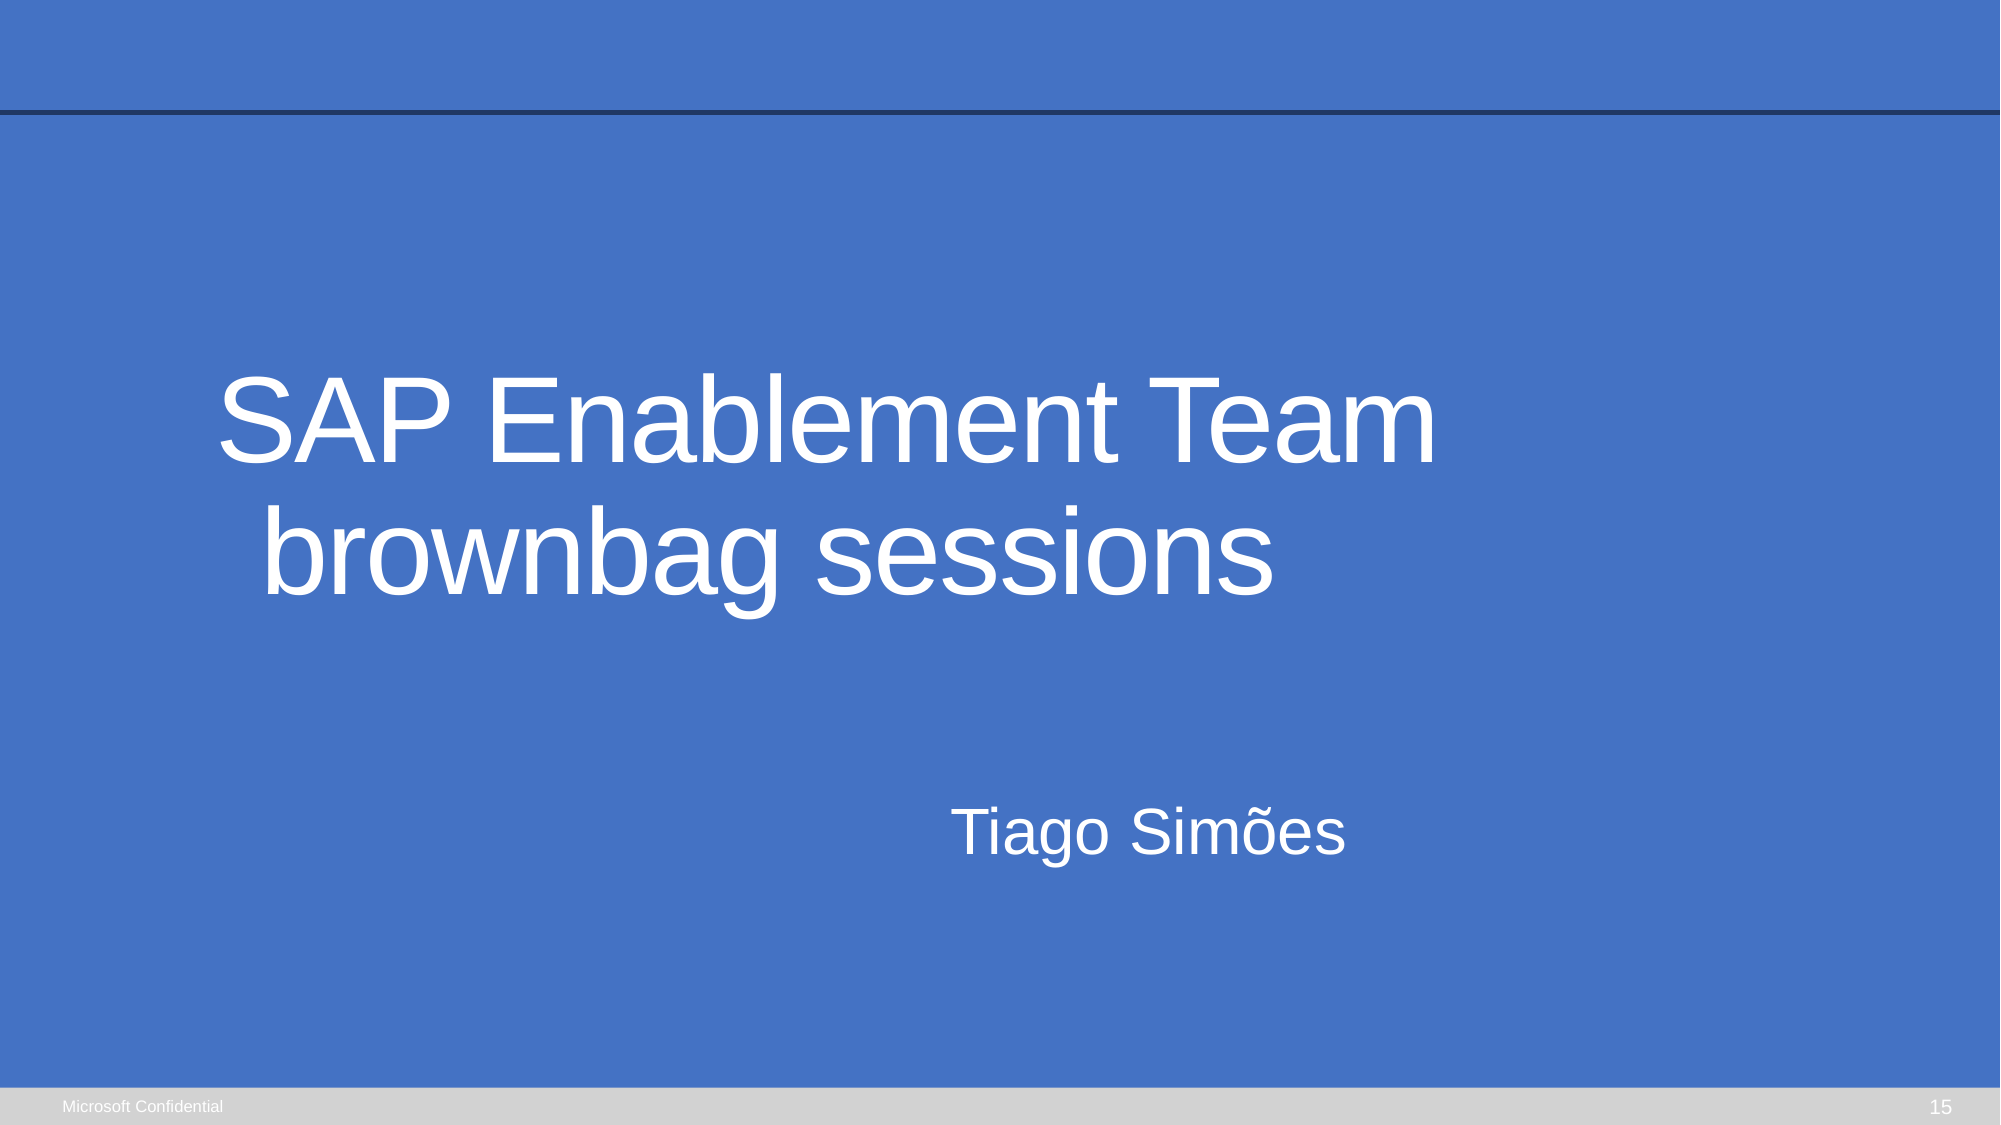

# SAP Enablement Team brownbag sessions
Tiago Simões